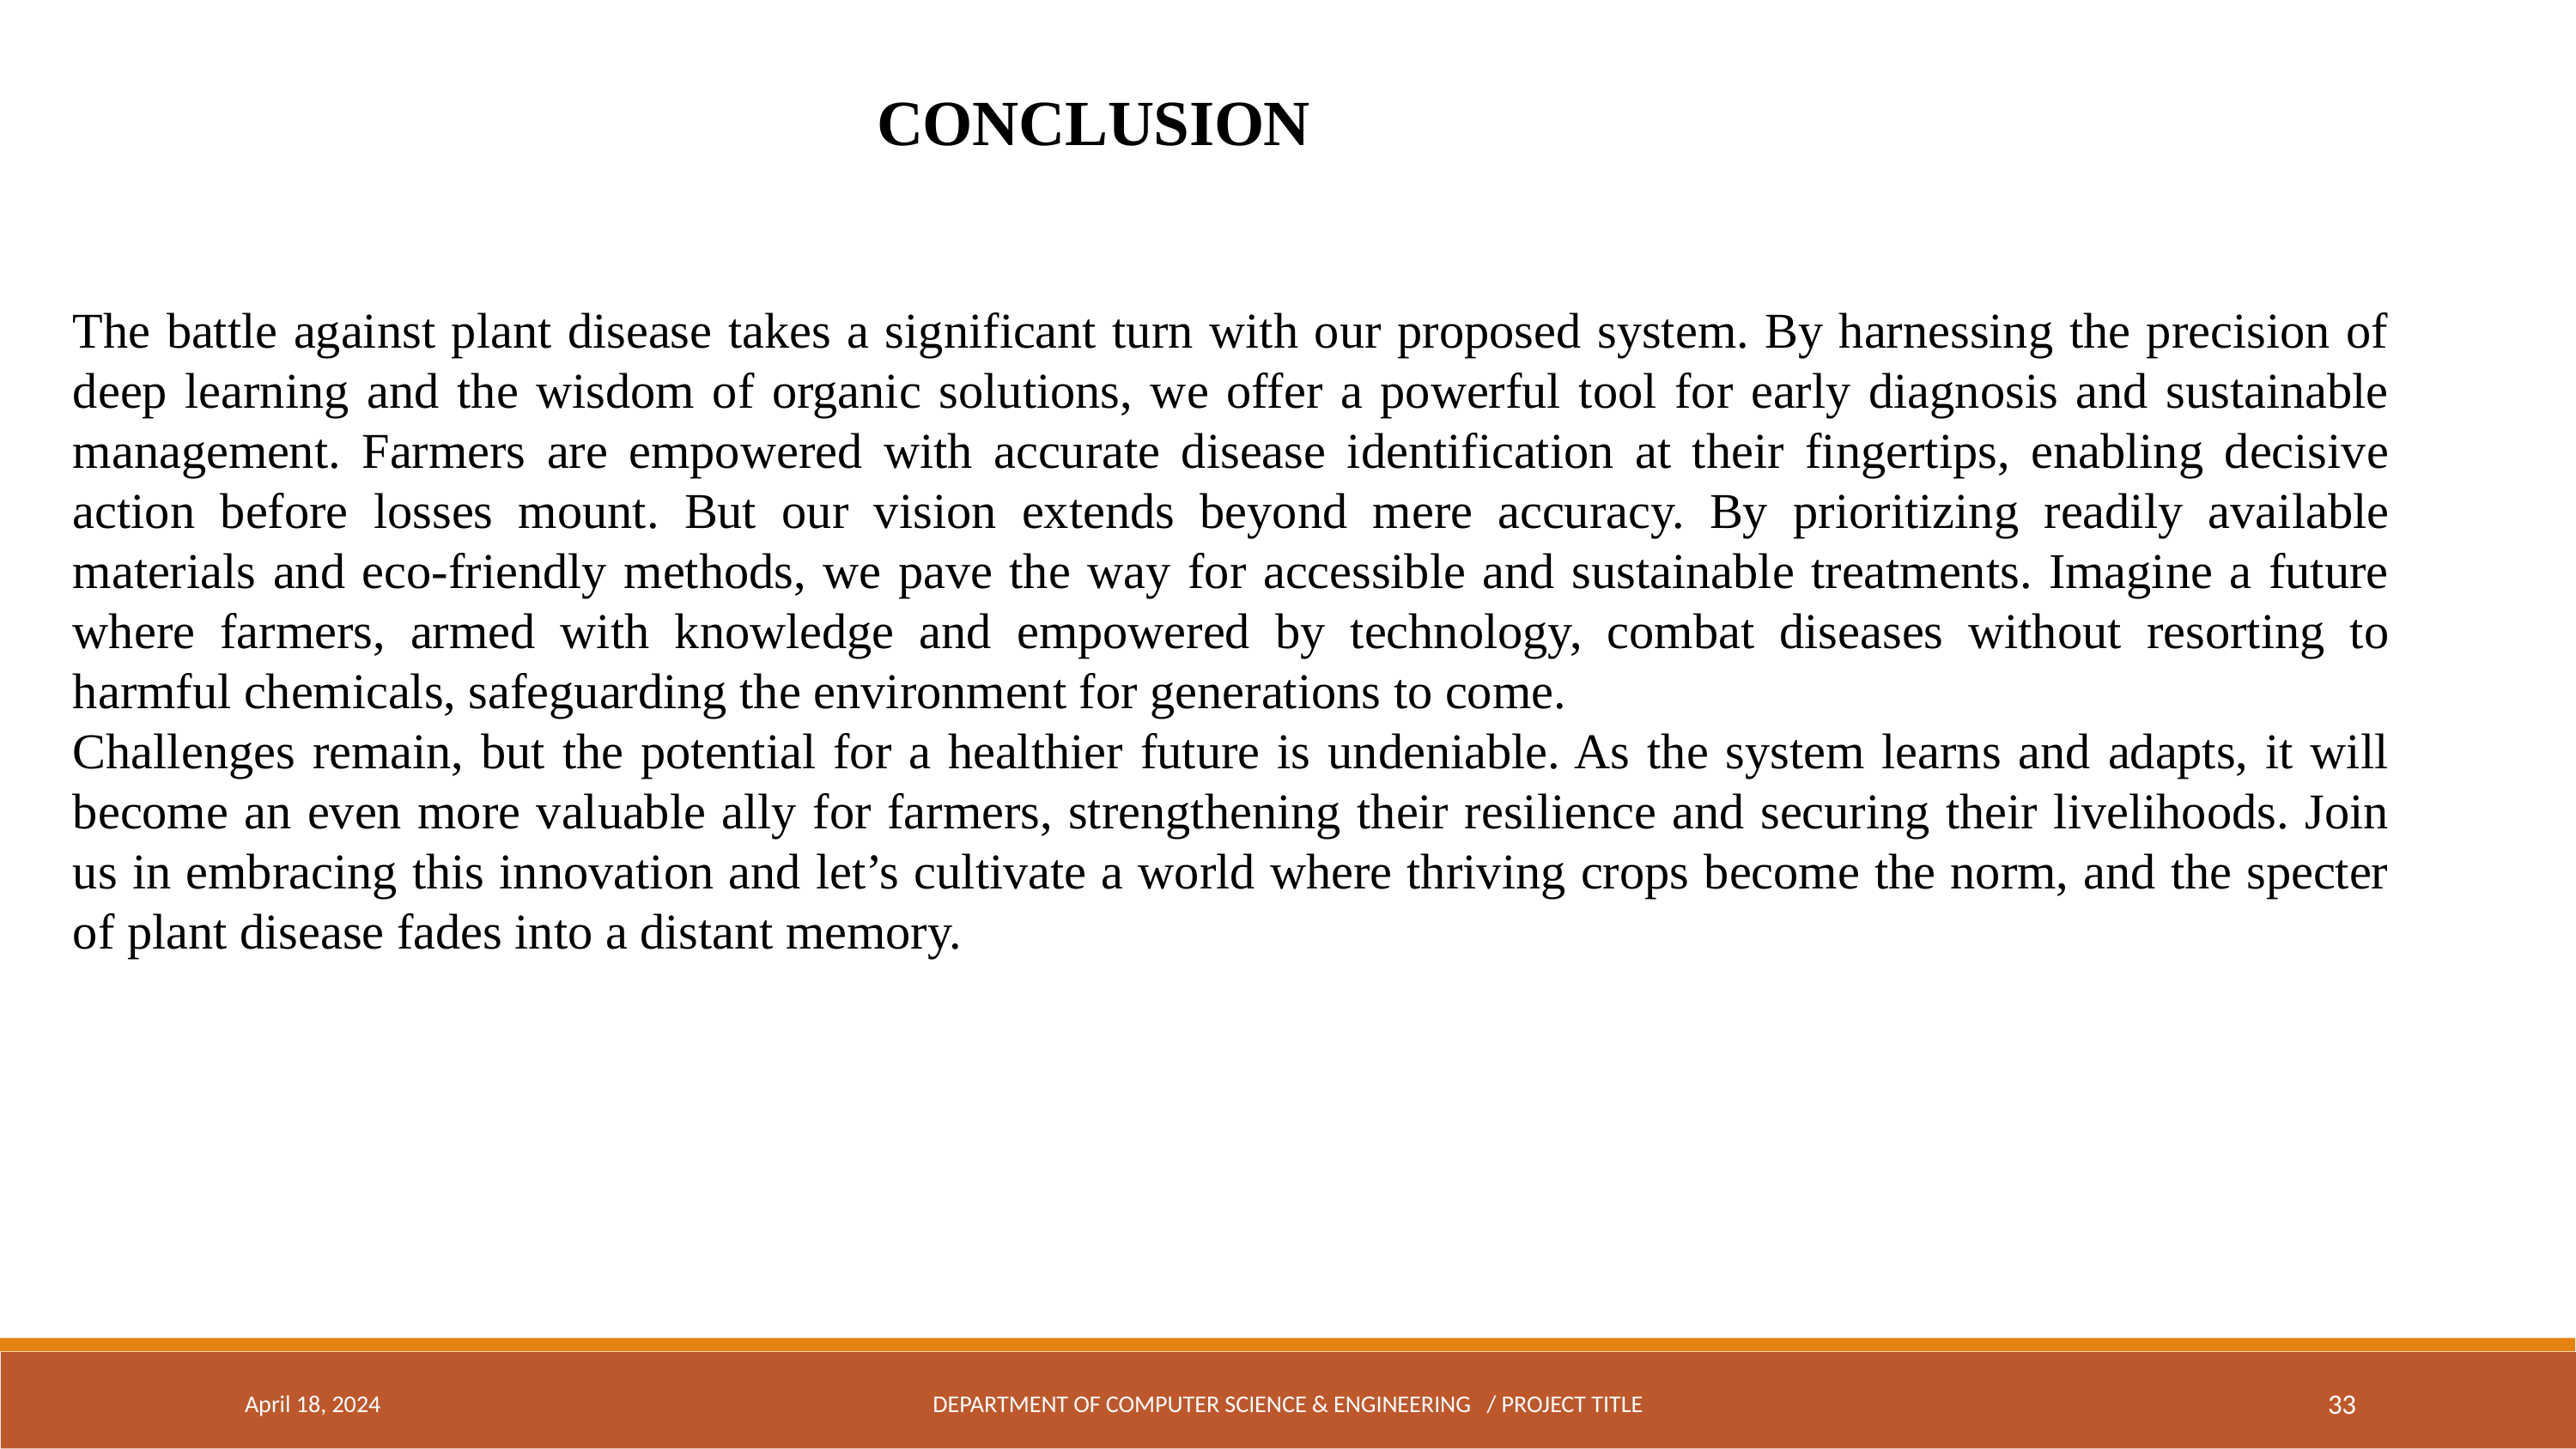

CONCLUSION
The battle against plant disease takes a significant turn with our proposed system. By harnessing the precision of deep learning and the wisdom of organic solutions, we offer a powerful tool for early diagnosis and sustainable management. Farmers are empowered with accurate disease identification at their fingertips, enabling decisive action before losses mount. But our vision extends beyond mere accuracy. By prioritizing readily available materials and eco-friendly methods, we pave the way for accessible and sustainable treatments. Imagine a future where farmers, armed with knowledge and empowered by technology, combat diseases without resorting to harmful chemicals, safeguarding the environment for generations to come.
Challenges remain, but the potential for a healthier future is undeniable. As the system learns and adapts, it will become an even more valuable ally for farmers, strengthening their resilience and securing their livelihoods. Join us in embracing this innovation and let’s cultivate a world where thriving crops become the norm, and the specter of plant disease fades into a distant memory.
April 18, 2024
DEPARTMENT OF COMPUTER SCIENCE & ENGINEERING   / PROJECT TITLE
33